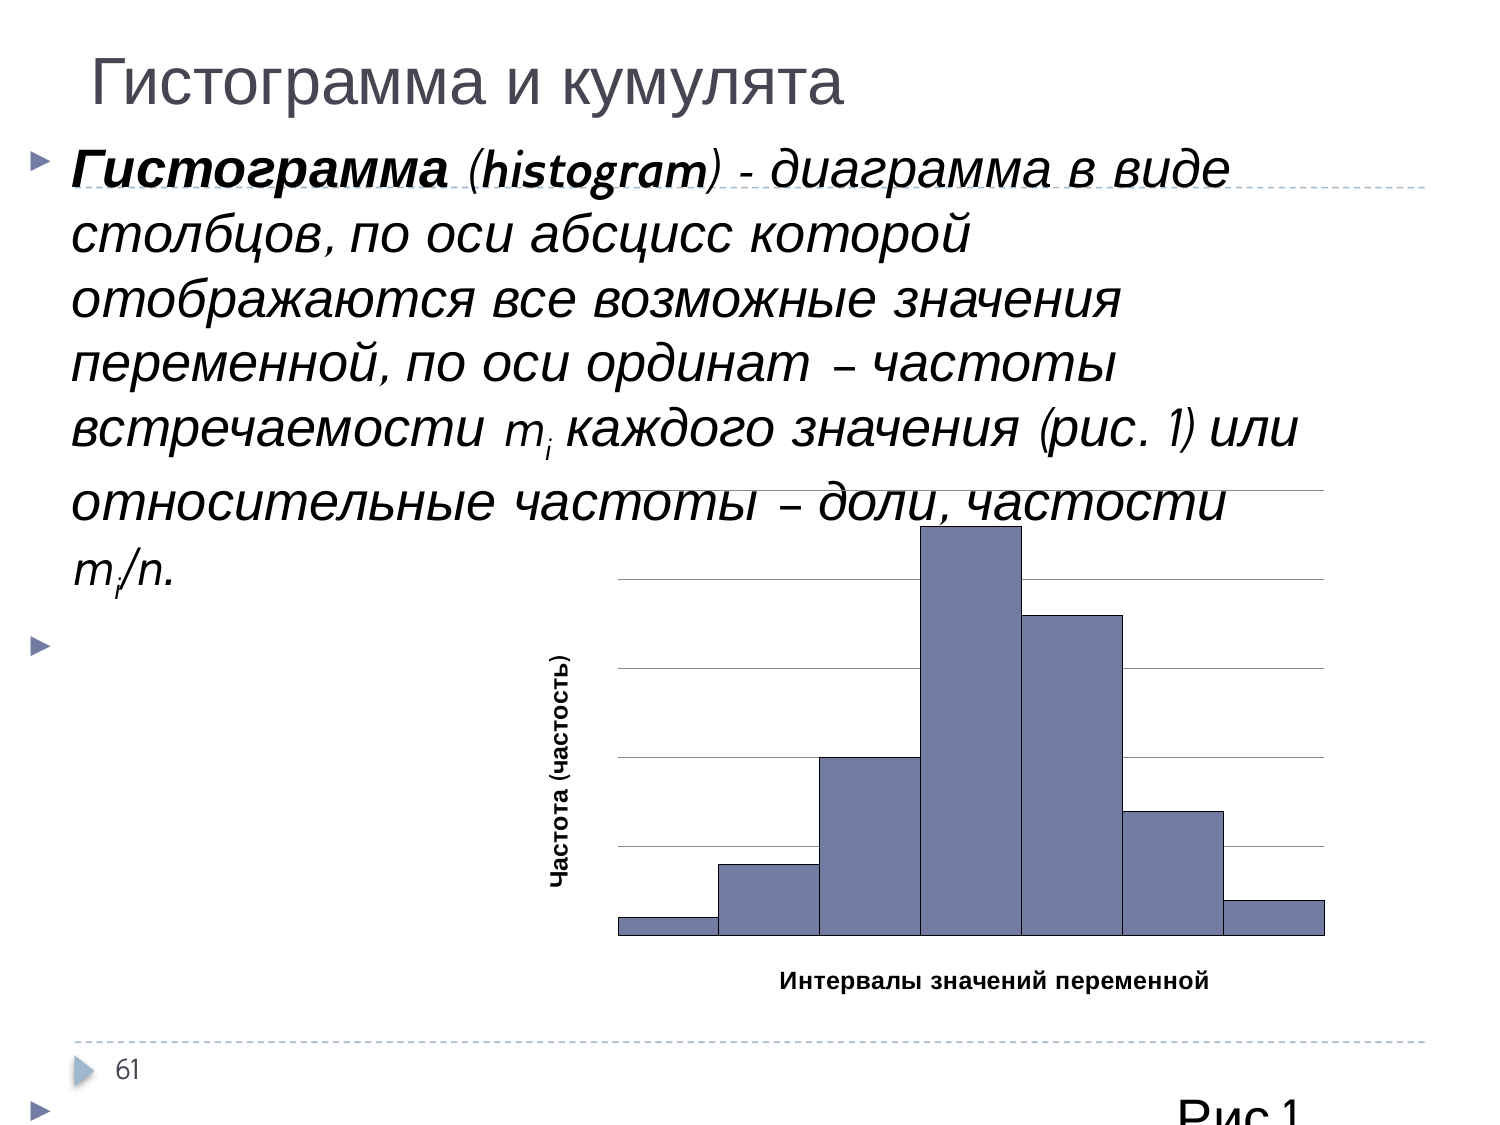

# Гистограмма и кумулята
Гистограмма (histogram) - диаграмма в виде столбцов, по оси абсцисс которой отображаются все возможные значения переменной, по оси ординат – частоты встречаемости mi каждого значения (рис. 1) или относительные частоты – доли, частости mi/n.

                                                                    Рис.1

### Chart

| Category | mi |
|---|---|
| x1 | 1.0 |
| x2 | 4.0 |
| x3 | 10.0 |
| x4 | 23.0 |
| x5 | 18.0 |
| x6 | 7.0 |
| x7 | 2.0 |
61